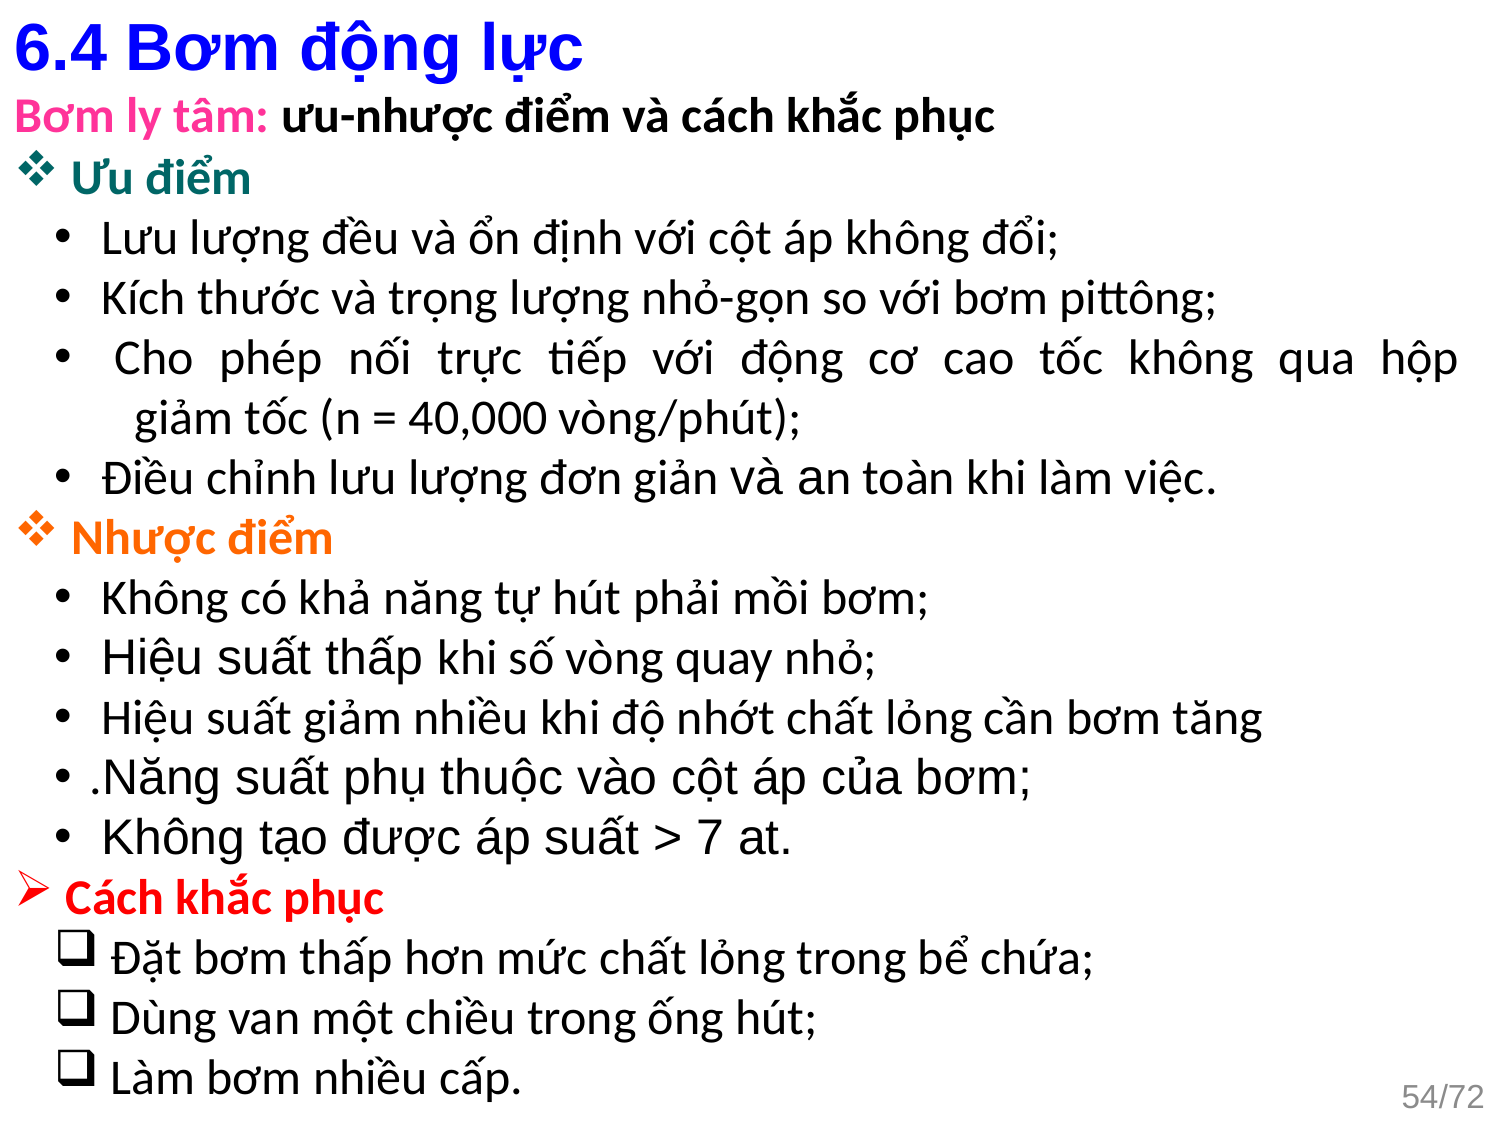

6.4 Bơm động lực
Bơm ly tâm: ưu-nhược điểm và cách khắc phục
 Ưu điểm
 Lưu lượng đều và ổn định với cột áp không đổi;
 Kích thước và trọng lượng nhỏ-gọn so với bơm pittông;
 Cho phép nối trực tiếp với động cơ cao tốc không qua hộp
    giảm tốc (n = 40,000 vòng/phút);
 Điều chỉnh lưu lượng đơn giản và an toàn khi làm việc.
 Nhược điểm
 Không có khả năng tự hút phải mồi bơm;
 Hiệu suất thấp khi số vòng quay nhỏ;
 Hiệu suất giảm nhiều khi độ nhớt chất lỏng cần bơm tăng
.Năng suất phụ thuộc vào cột áp của bơm;
 Không tạo được áp suất > 7 at.
 Cách khắc phục
 Đặt bơm thấp hơn mức chất lỏng trong bể chứa;
 Dùng van một chiều trong ống hút;
 Làm bơm nhiều cấp.
54/72